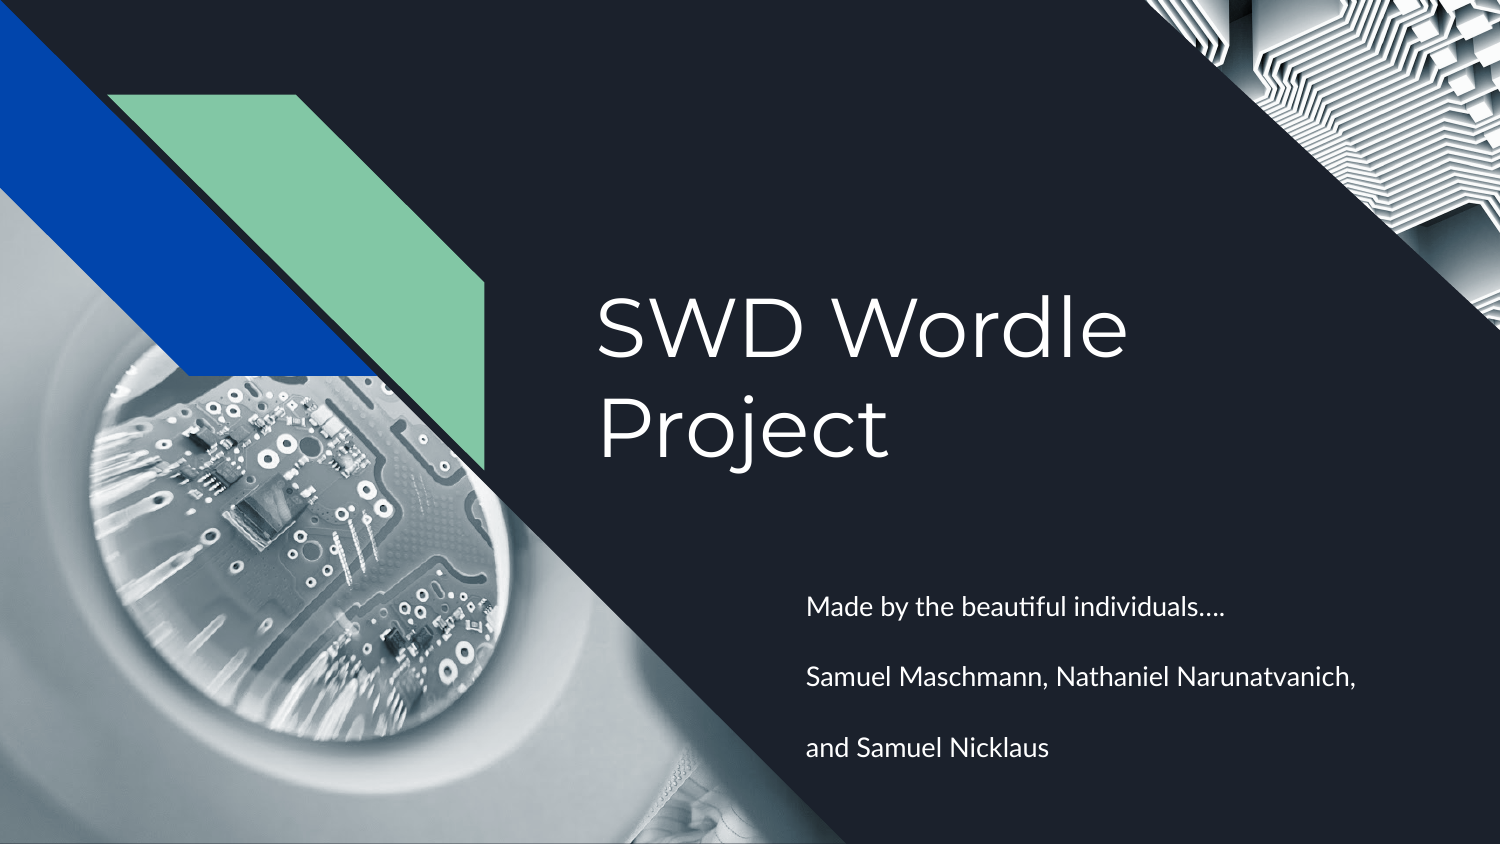

# SWD Wordle Project
Made by the beautiful individuals….
Samuel Maschmann, Nathaniel Narunatvanich,
and Samuel Nicklaus